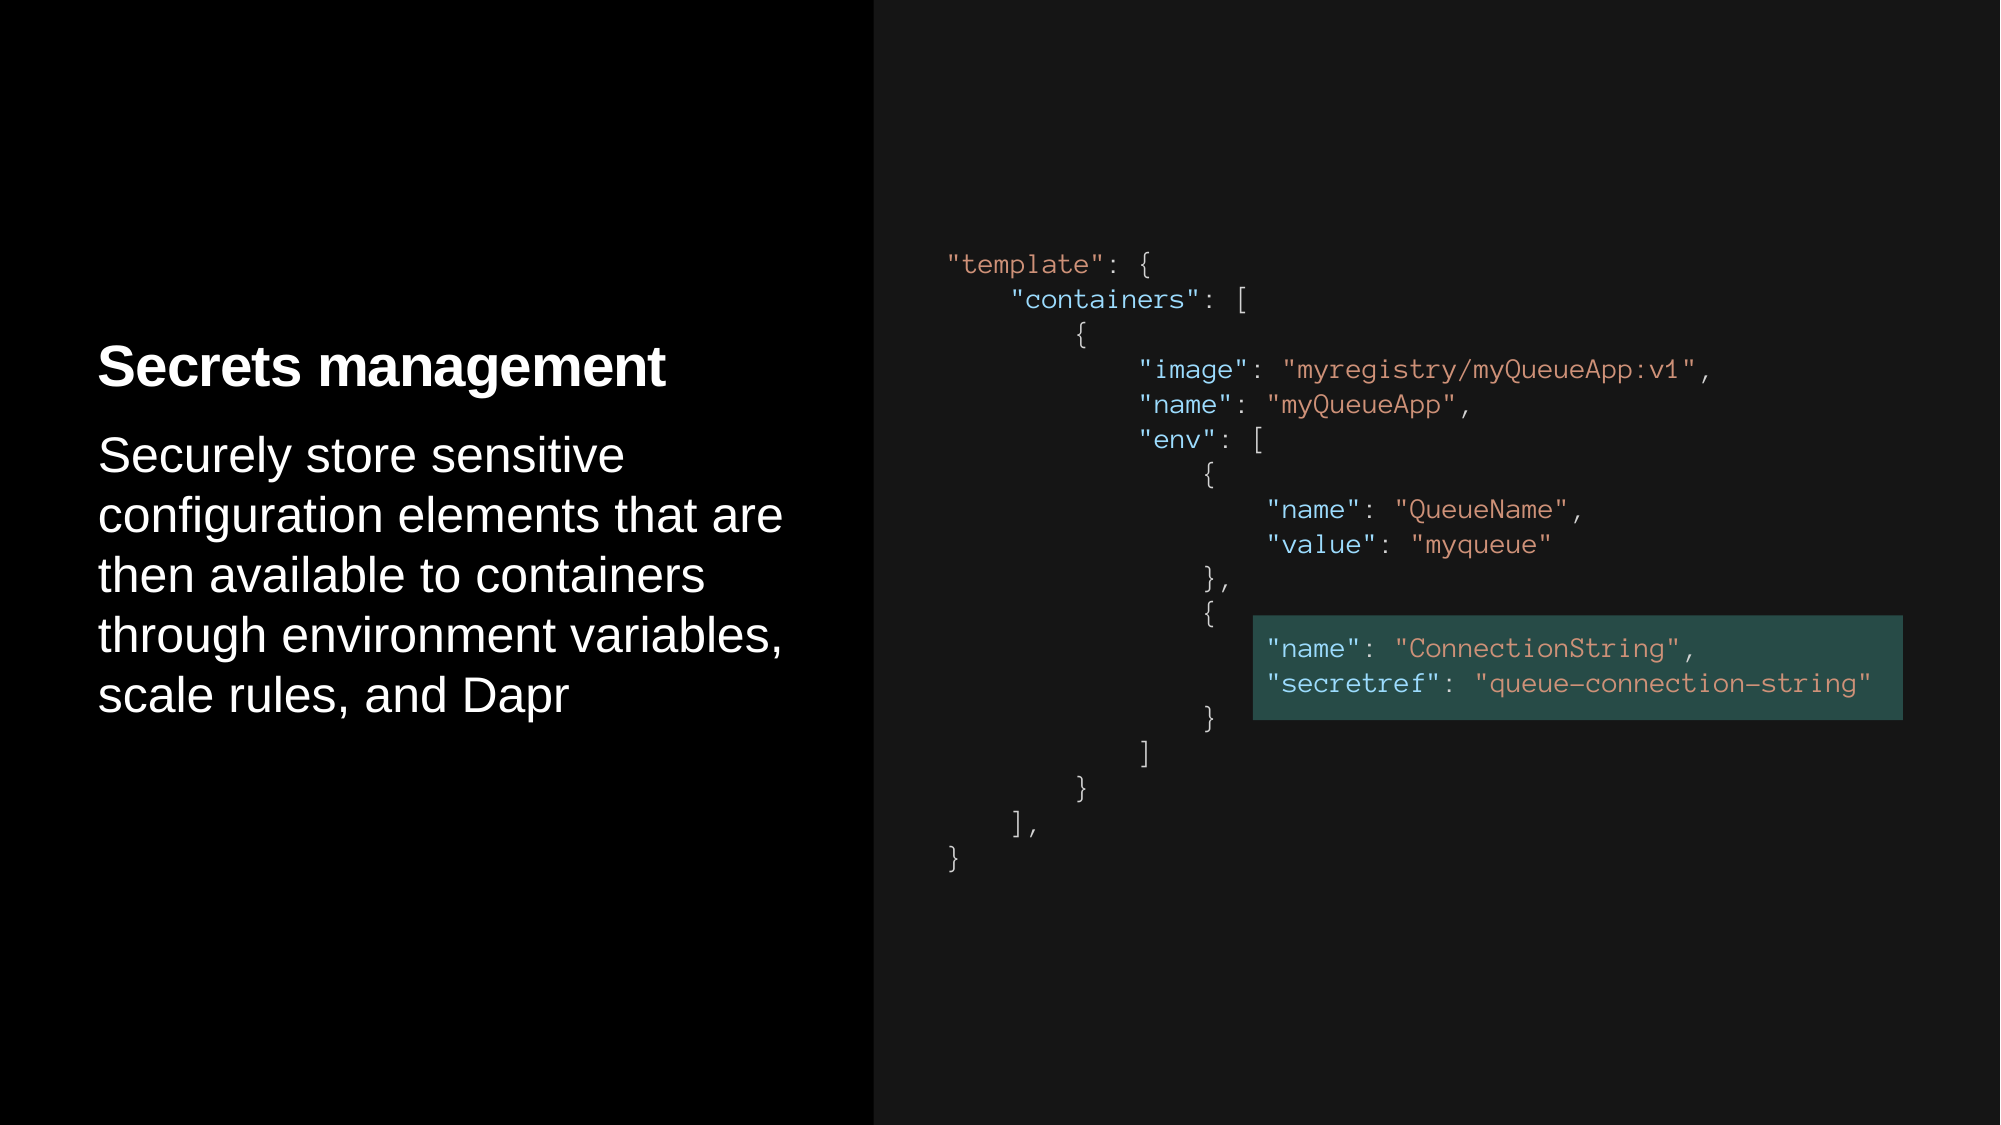

"template": {
    "containers": [
        {
            "image": "myregistry/myQueueApp:v1",
            "name": "myQueueApp",
            "env": [
                {
                    "name": "QueueName",
                    "value": "myqueue"
                },
                {
                    "name": "ConnectionString",
                    "secretref": "queue-connection-string"
                }
            ]
        }
    ],
}
Secrets management
Securely store sensitive configuration elements that are then available to containers through environment variables, scale rules, and Dapr